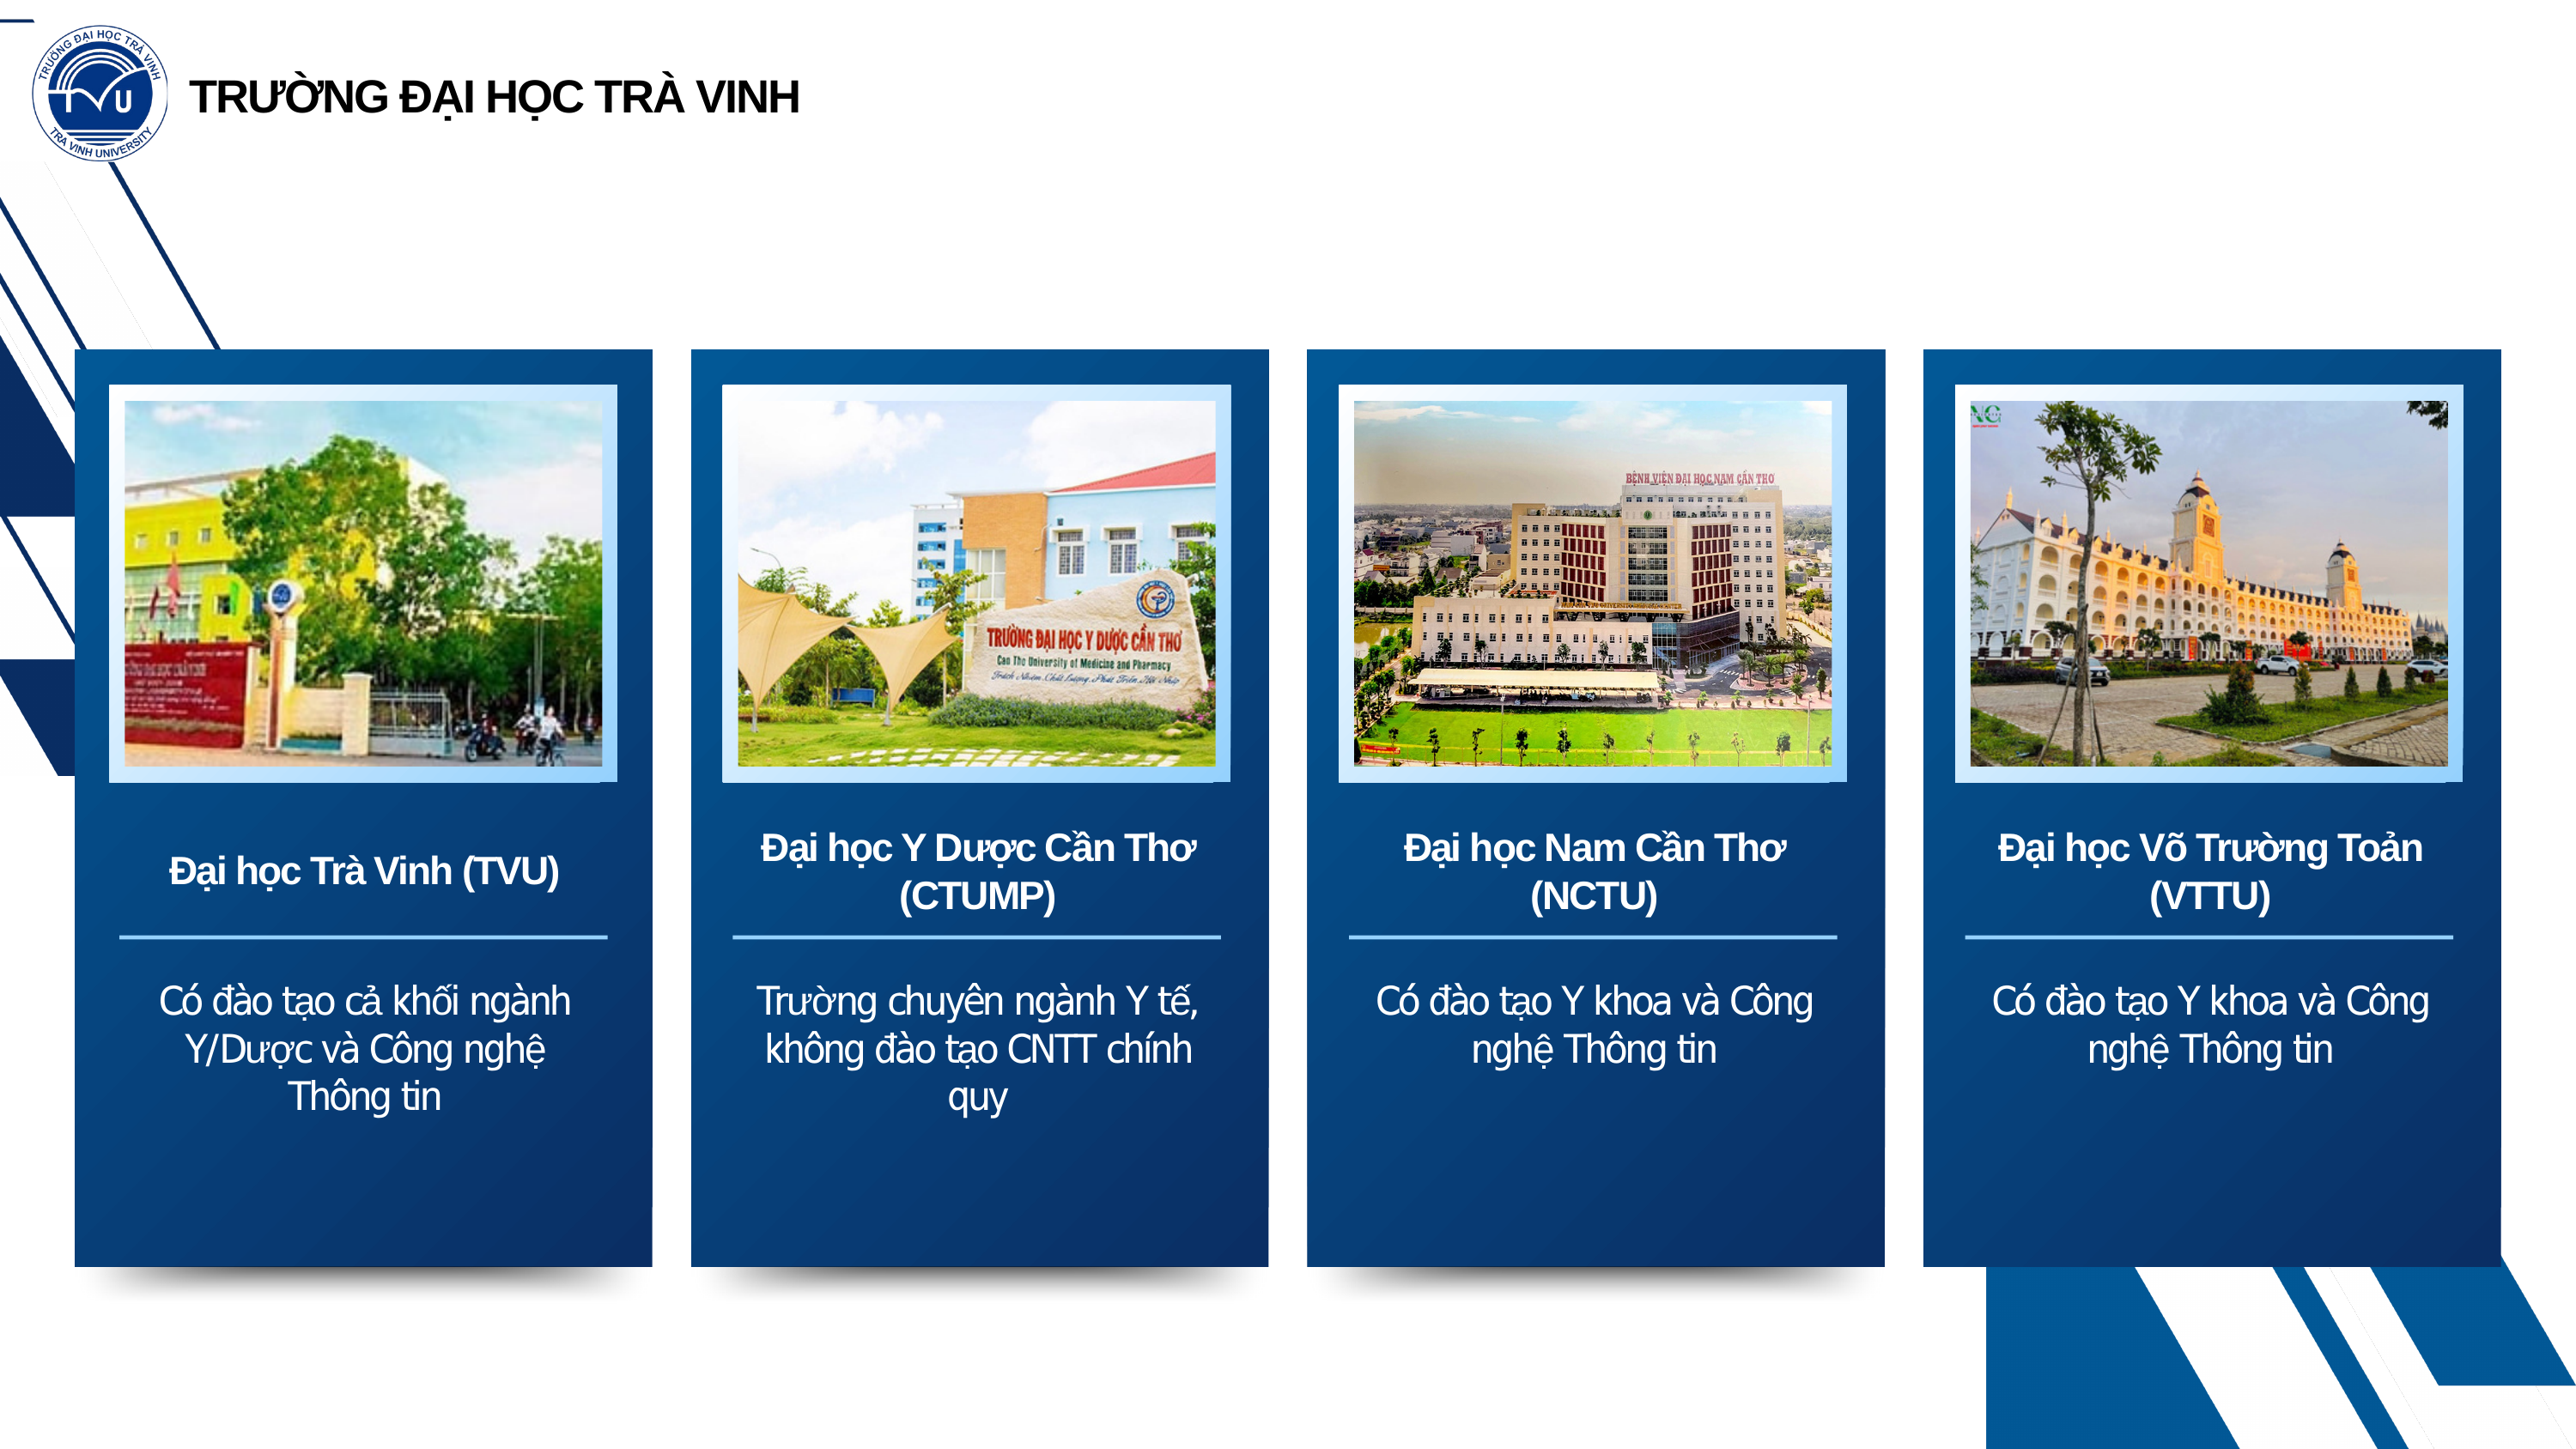

TRƯỜNG ĐẠI HỌC TRÀ VINH

Đại học Y Dược Cần Thơ (CTUMP)
Đại học Nam Cần Thơ (NCTU)
Đại học Võ Trường Toản (VTTU)
Đại học Trà Vinh (TVU)

Có đào tạo cả khối ngành Y/Dược và Công nghệ Thông tin
Trường chuyên ngành Y tế, không đào tạo CNTT chính quy
Có đào tạo Y khoa và Công nghệ Thông tin
Có đào tạo Y khoa và Công nghệ Thông tin